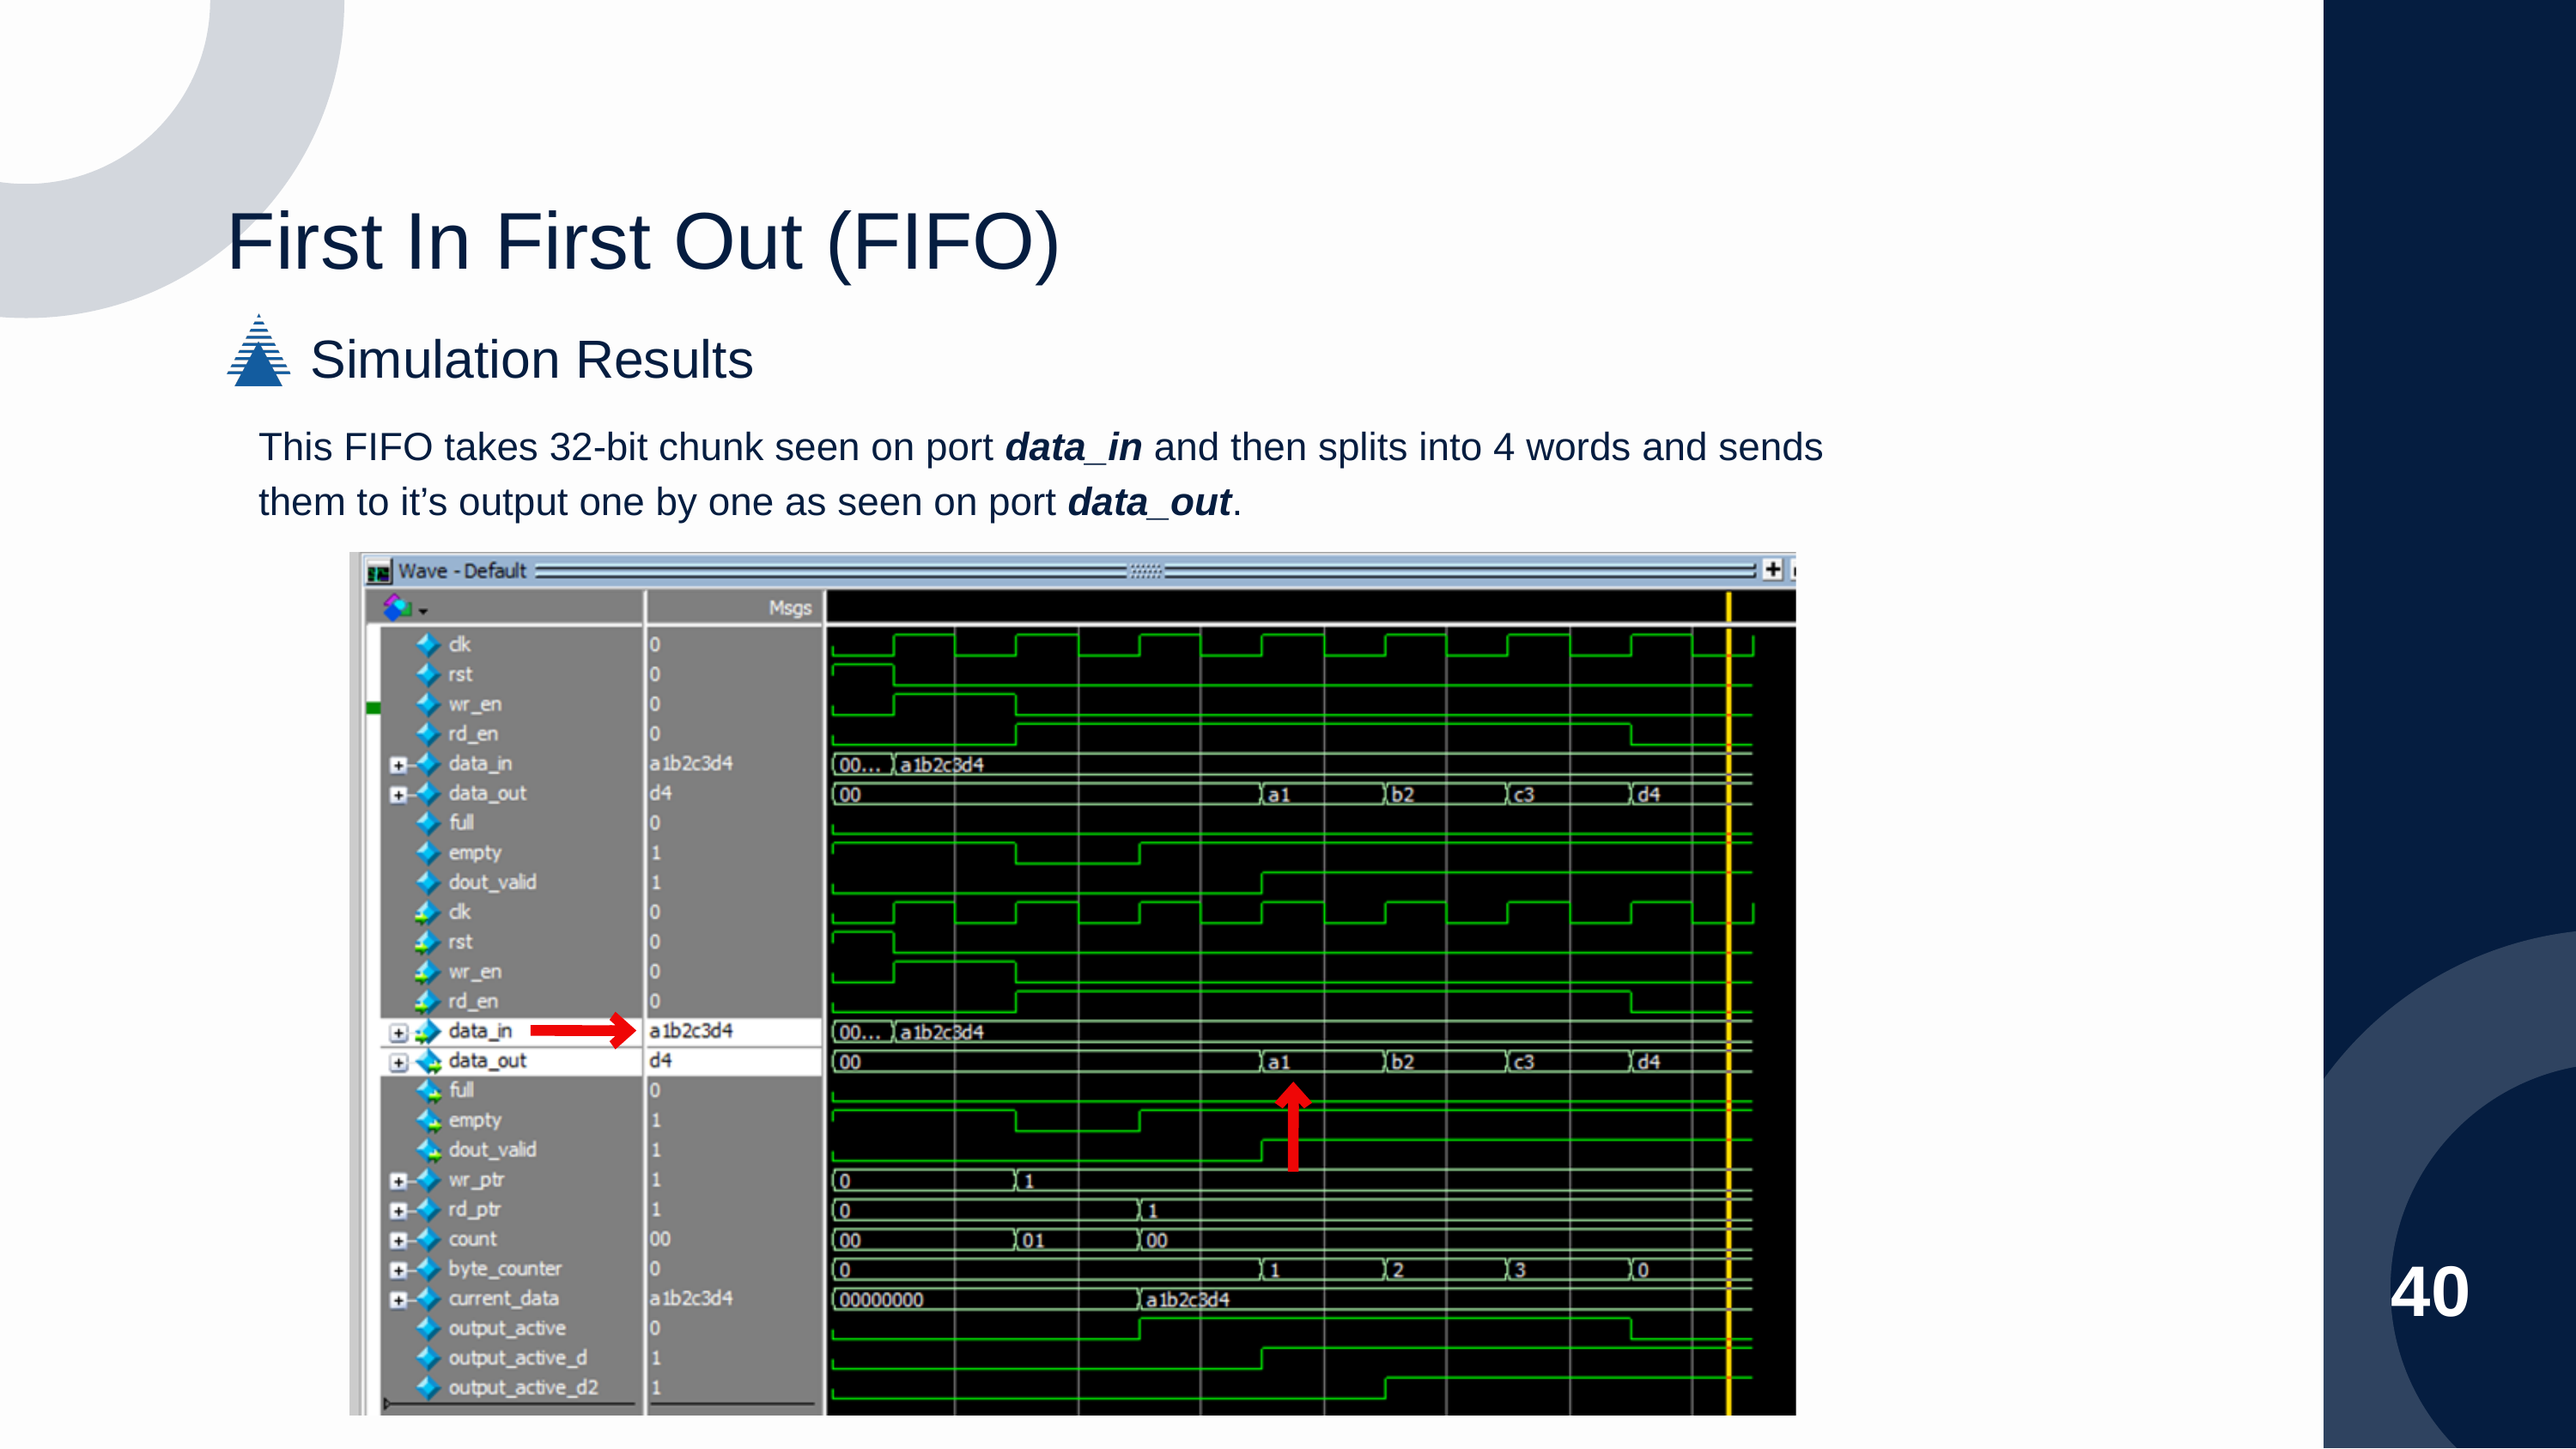

First In First Out (FIFO)
Simulation Results

This FIFO takes 32-bit chunk seen on port data_in and then splits into 4 words and sends them to it’s output one by one as seen on port data_out.

40